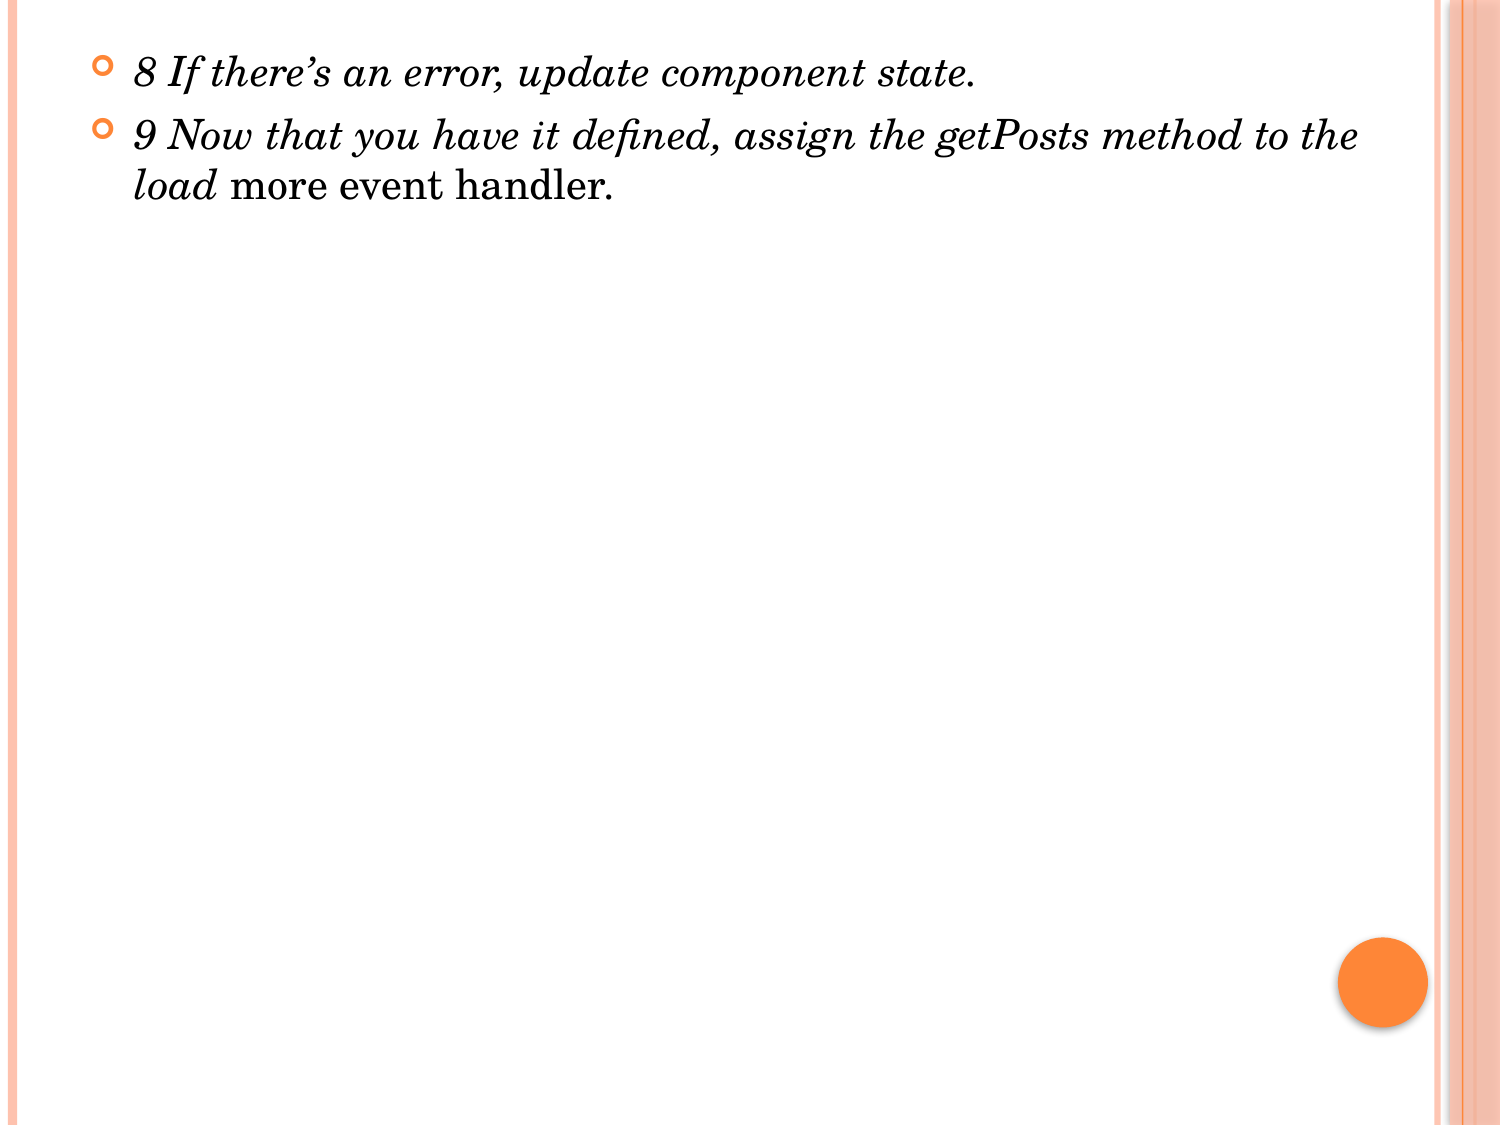

8 If there’s an error, update component state.
9 Now that you have it defined, assign the getPosts method to the load more event handler.